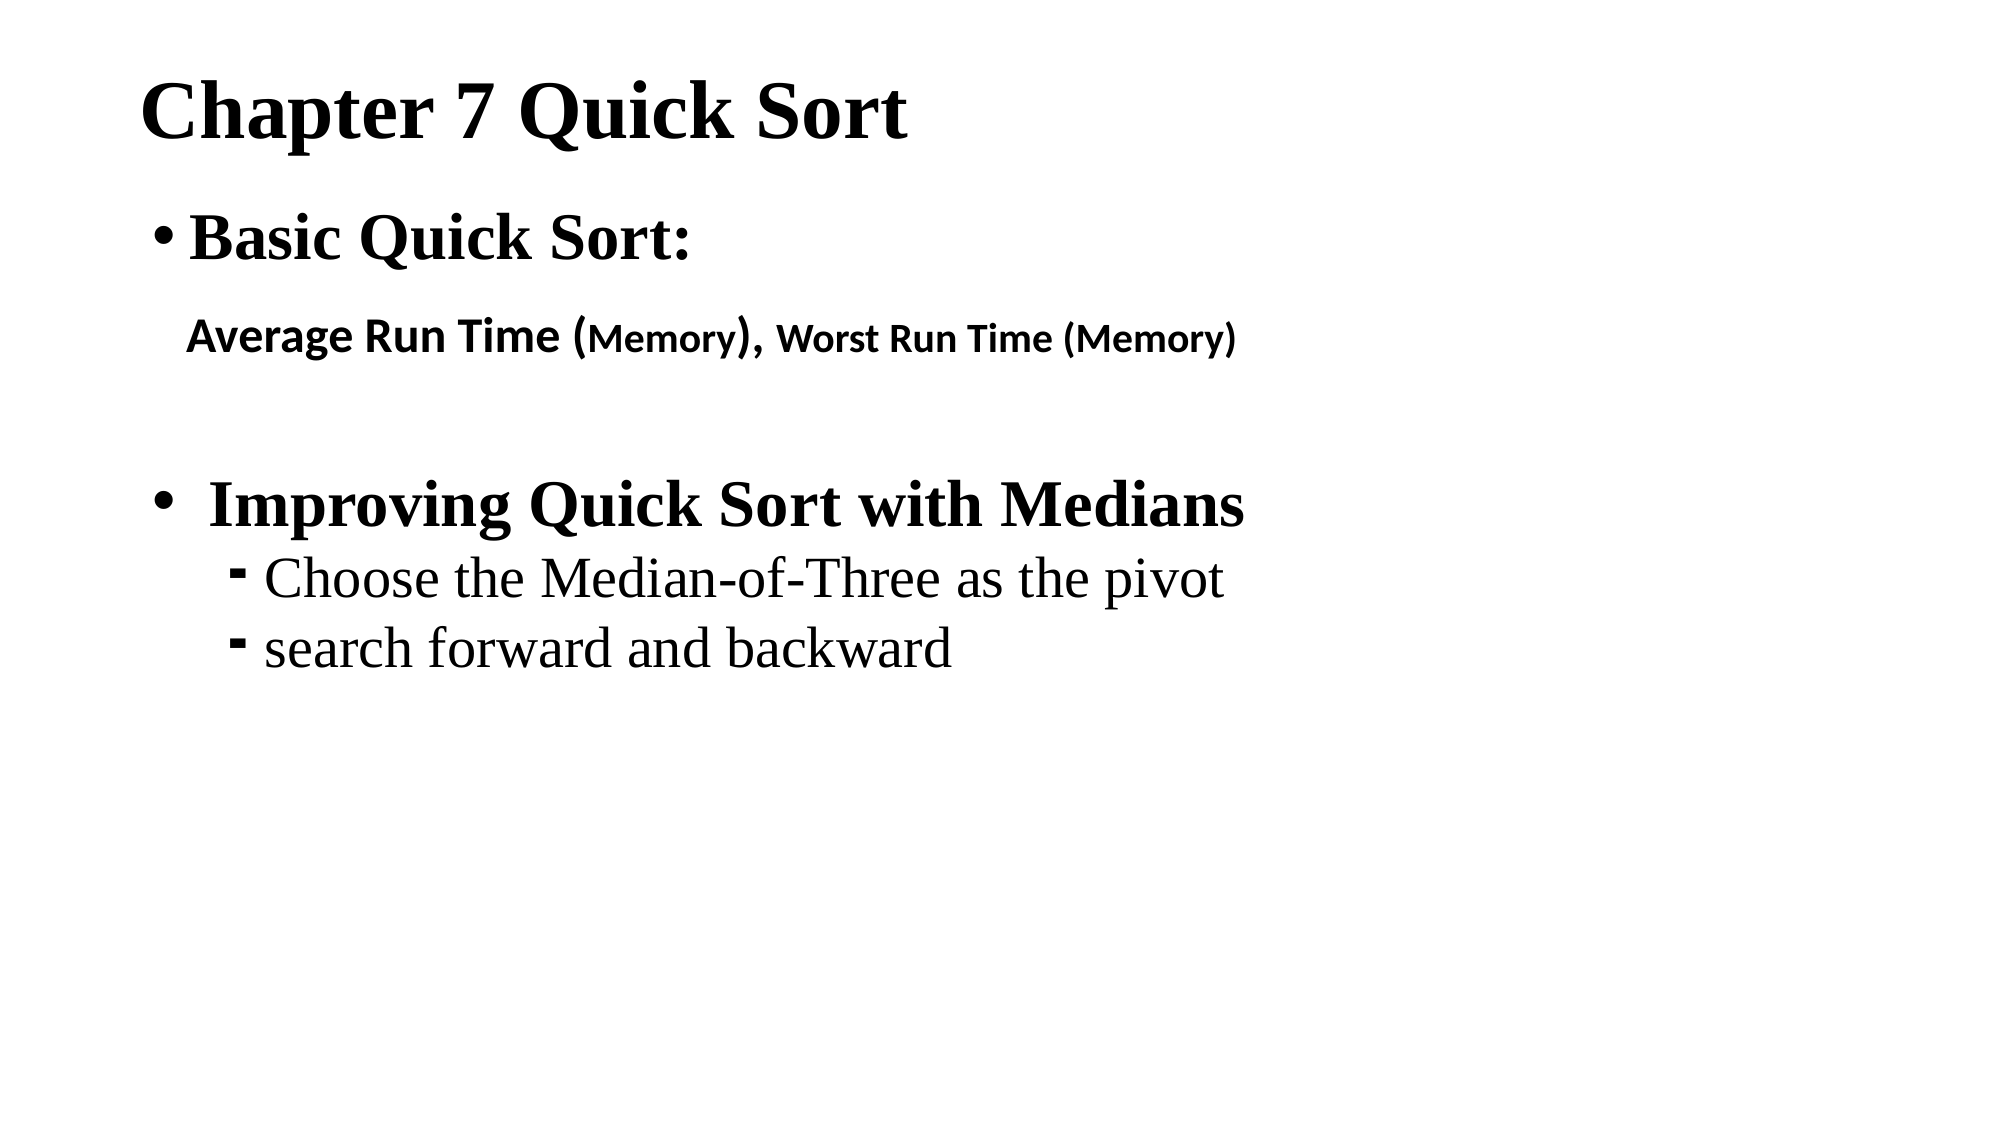

# Chapter 7 Quick Sort
Basic Quick Sort:
  Average Run Time (Memory), Worst Run Time (Memory)

Improving Quick Sort with Medians
Choose the Median-of-Three as the pivot
search forward and backward